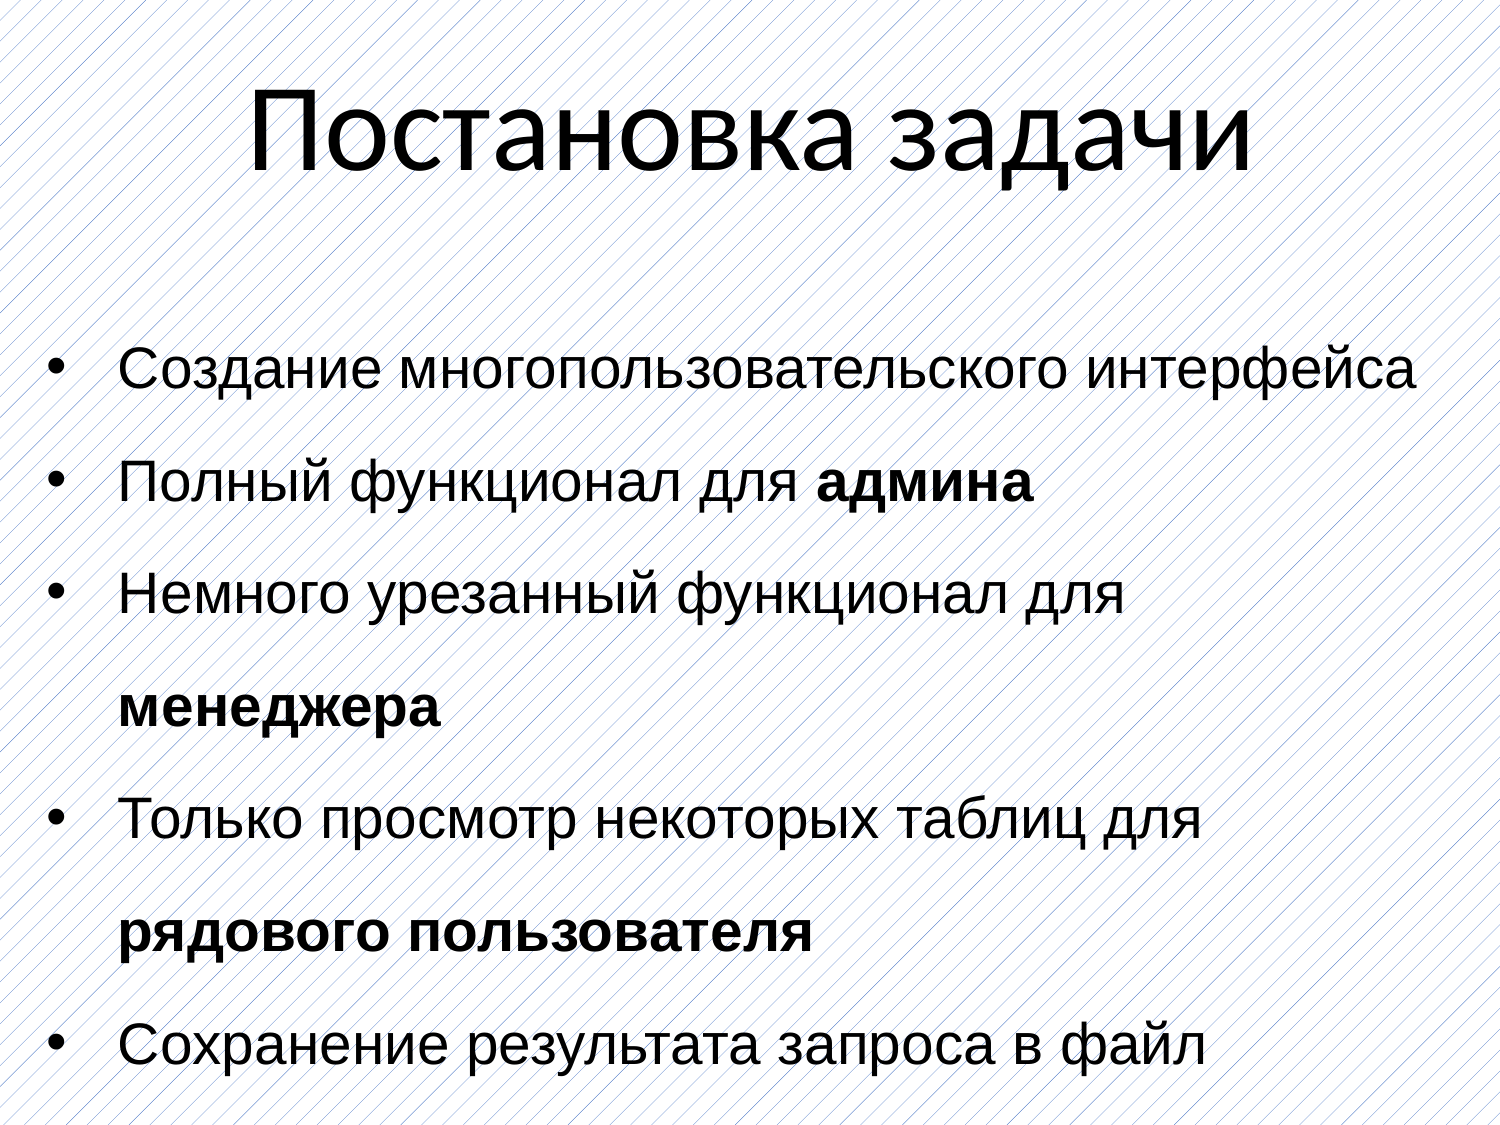

# Постановка задачи
Создание многопользовательского интерфейса
Полный функционал для админа
Немного урезанный функционал для менеджера
Только просмотр некоторых таблиц для рядового пользователя
Сохранение результата запроса в файл